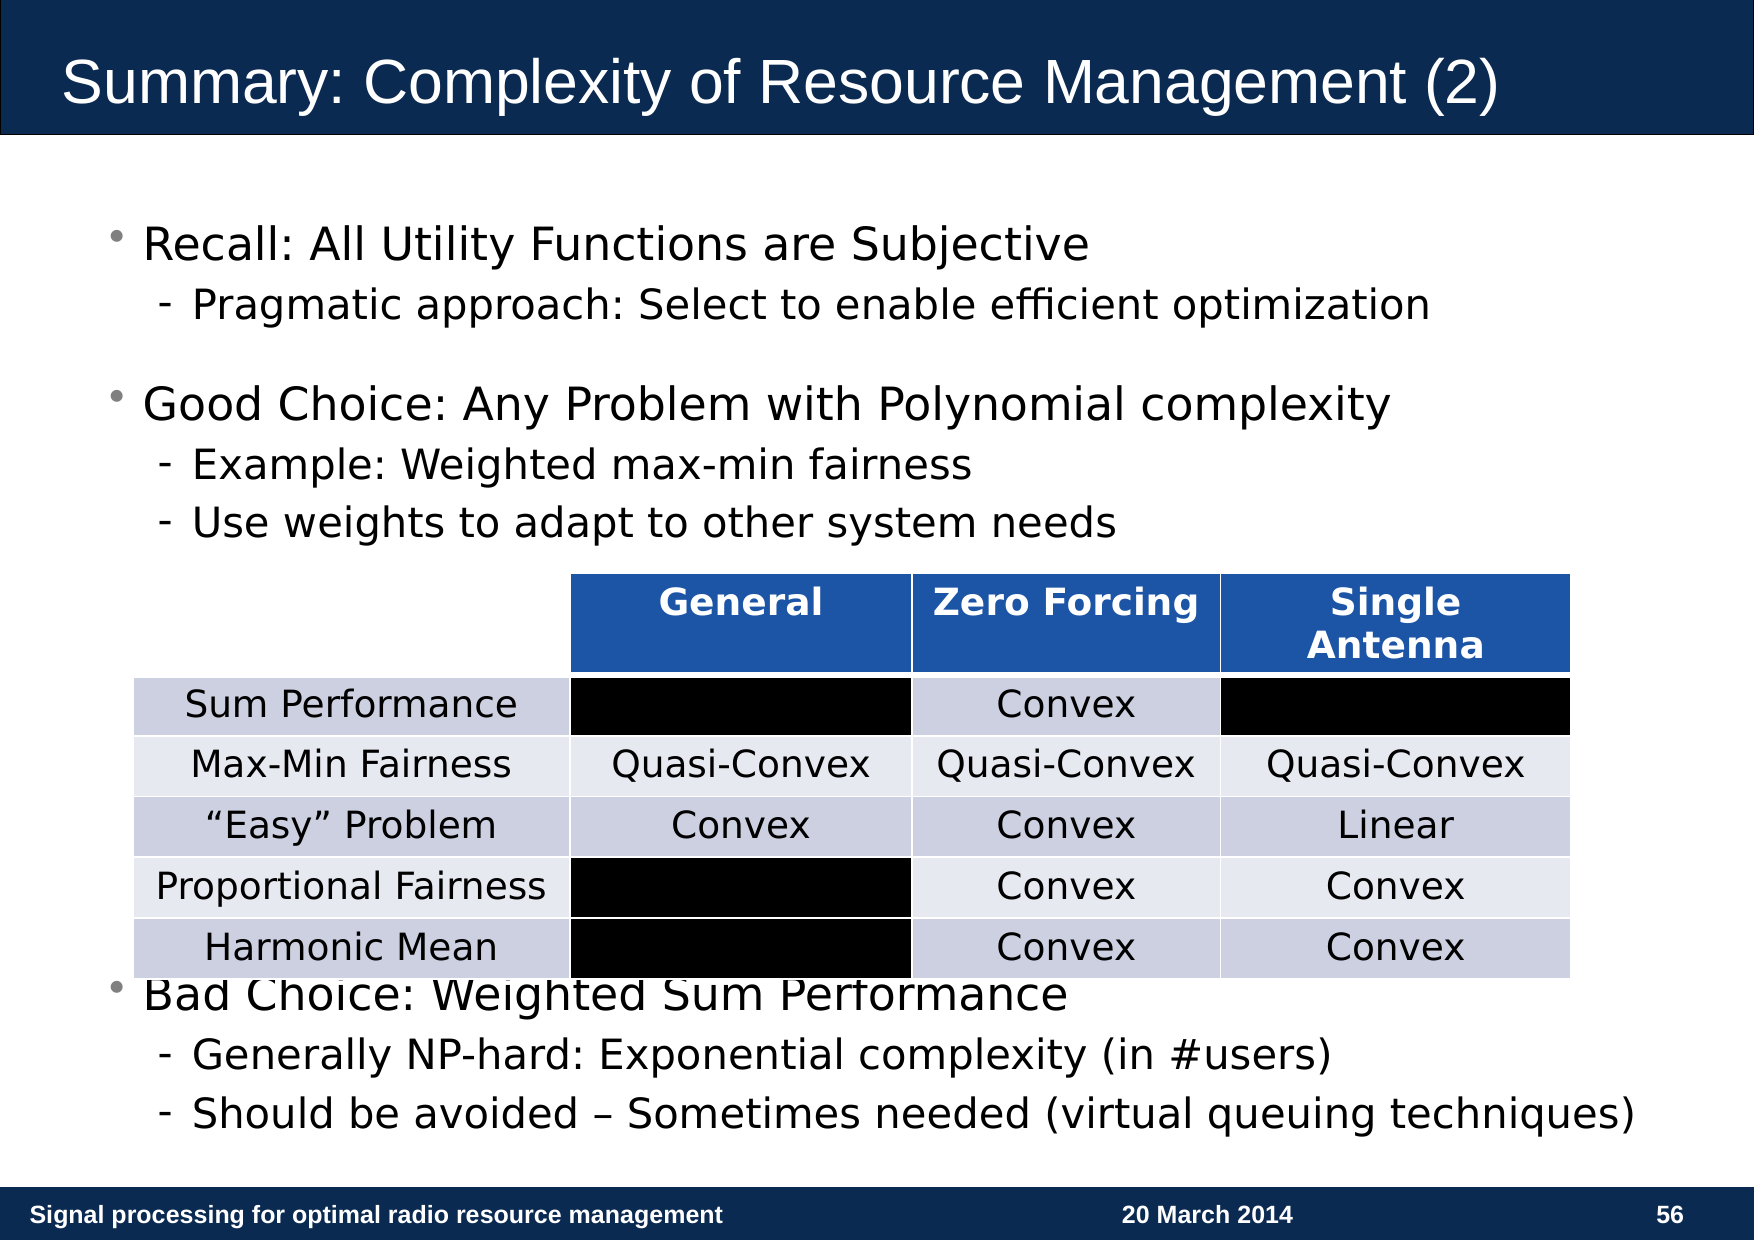

# Summary: Complexity of Resource Management (2)
Recall: All Utility Functions are Subjective
Pragmatic approach: Select to enable efficient optimization
Good Choice: Any Problem with Polynomial complexity
Example: Weighted max-min fairness
Use weights to adapt to other system needs

Bad Choice: Weighted Sum Performance
Generally NP-hard: Exponential complexity (in #users)
Should be avoided – Sometimes needed (virtual queuing techniques)

|  | General | Zero Forcing | Single Antenna |
| --- | --- | --- | --- |
| Sum Performance |  | Convex |  |
| Max-Min Fairness | Quasi-Convex | Quasi-Convex | Quasi-Convex |
| “Easy” Problem | Convex | Convex | Linear |
| Proportional Fairness |  | Convex | Convex |
| Harmonic Mean |  | Convex | Convex |
Signal processing for optimal radio resource management
20 March 2014
56